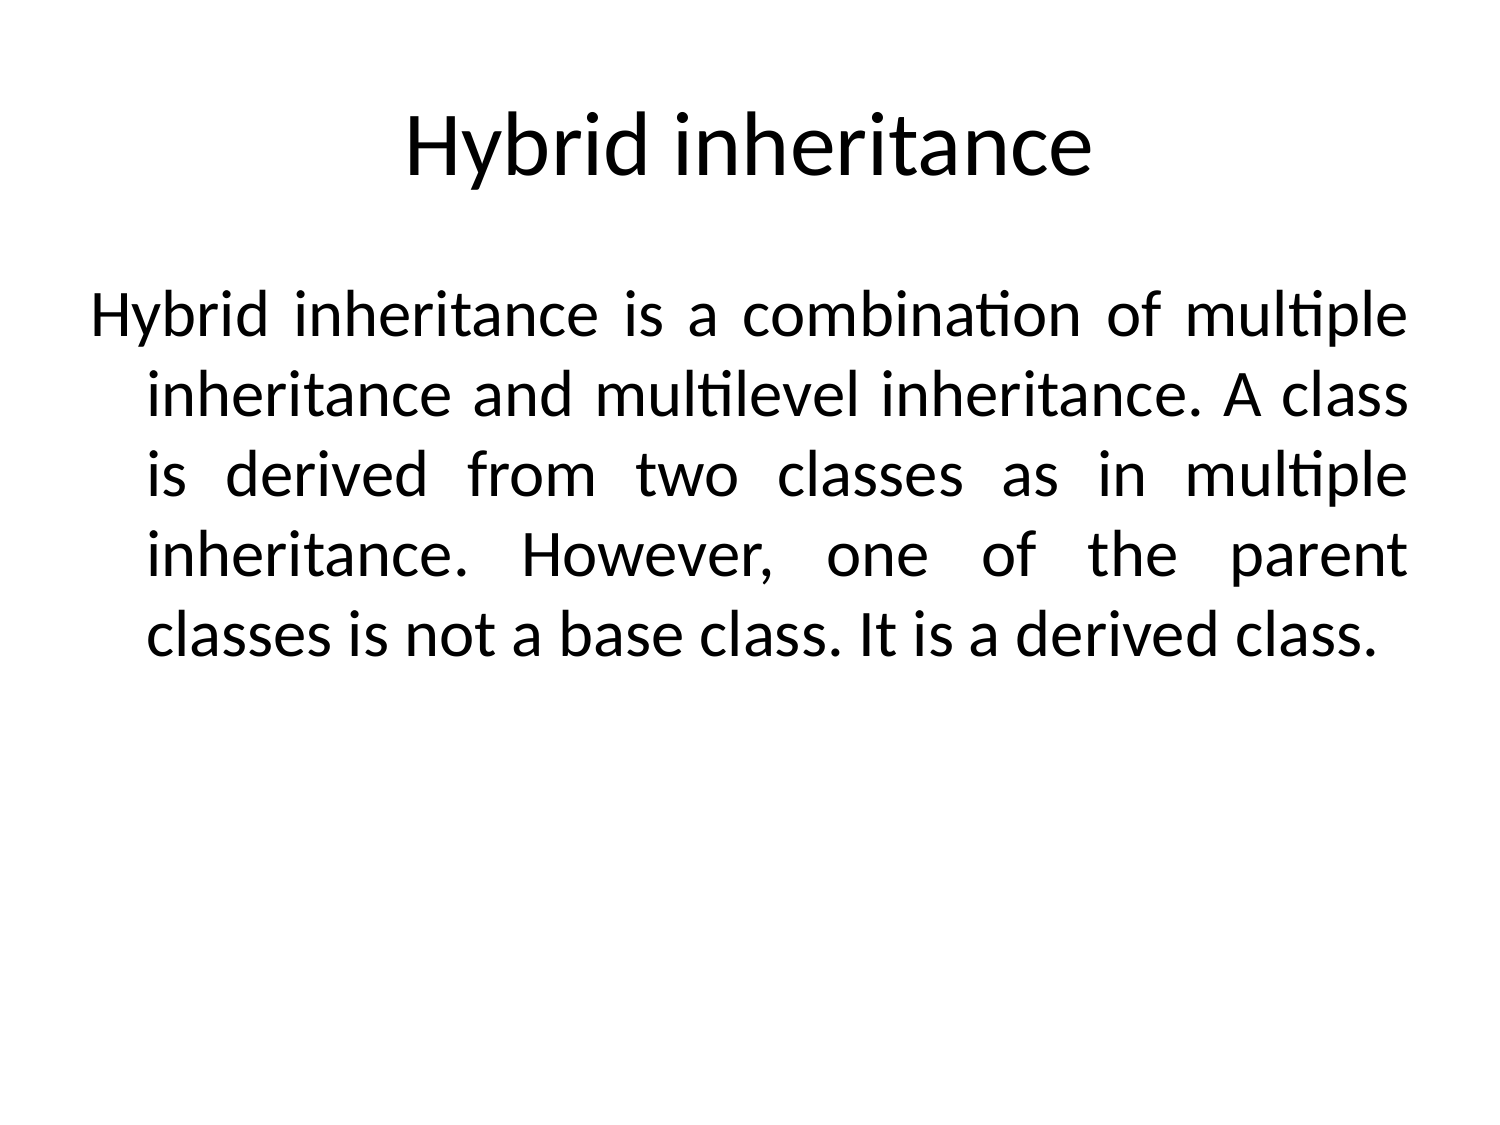

# Hybrid inheritance
Hybrid inheritance is a combination of multiple inheritance and multilevel inheritance. A class is derived from two classes as in multiple inheritance. However, one of the parent classes is not a base class. It is a derived class.